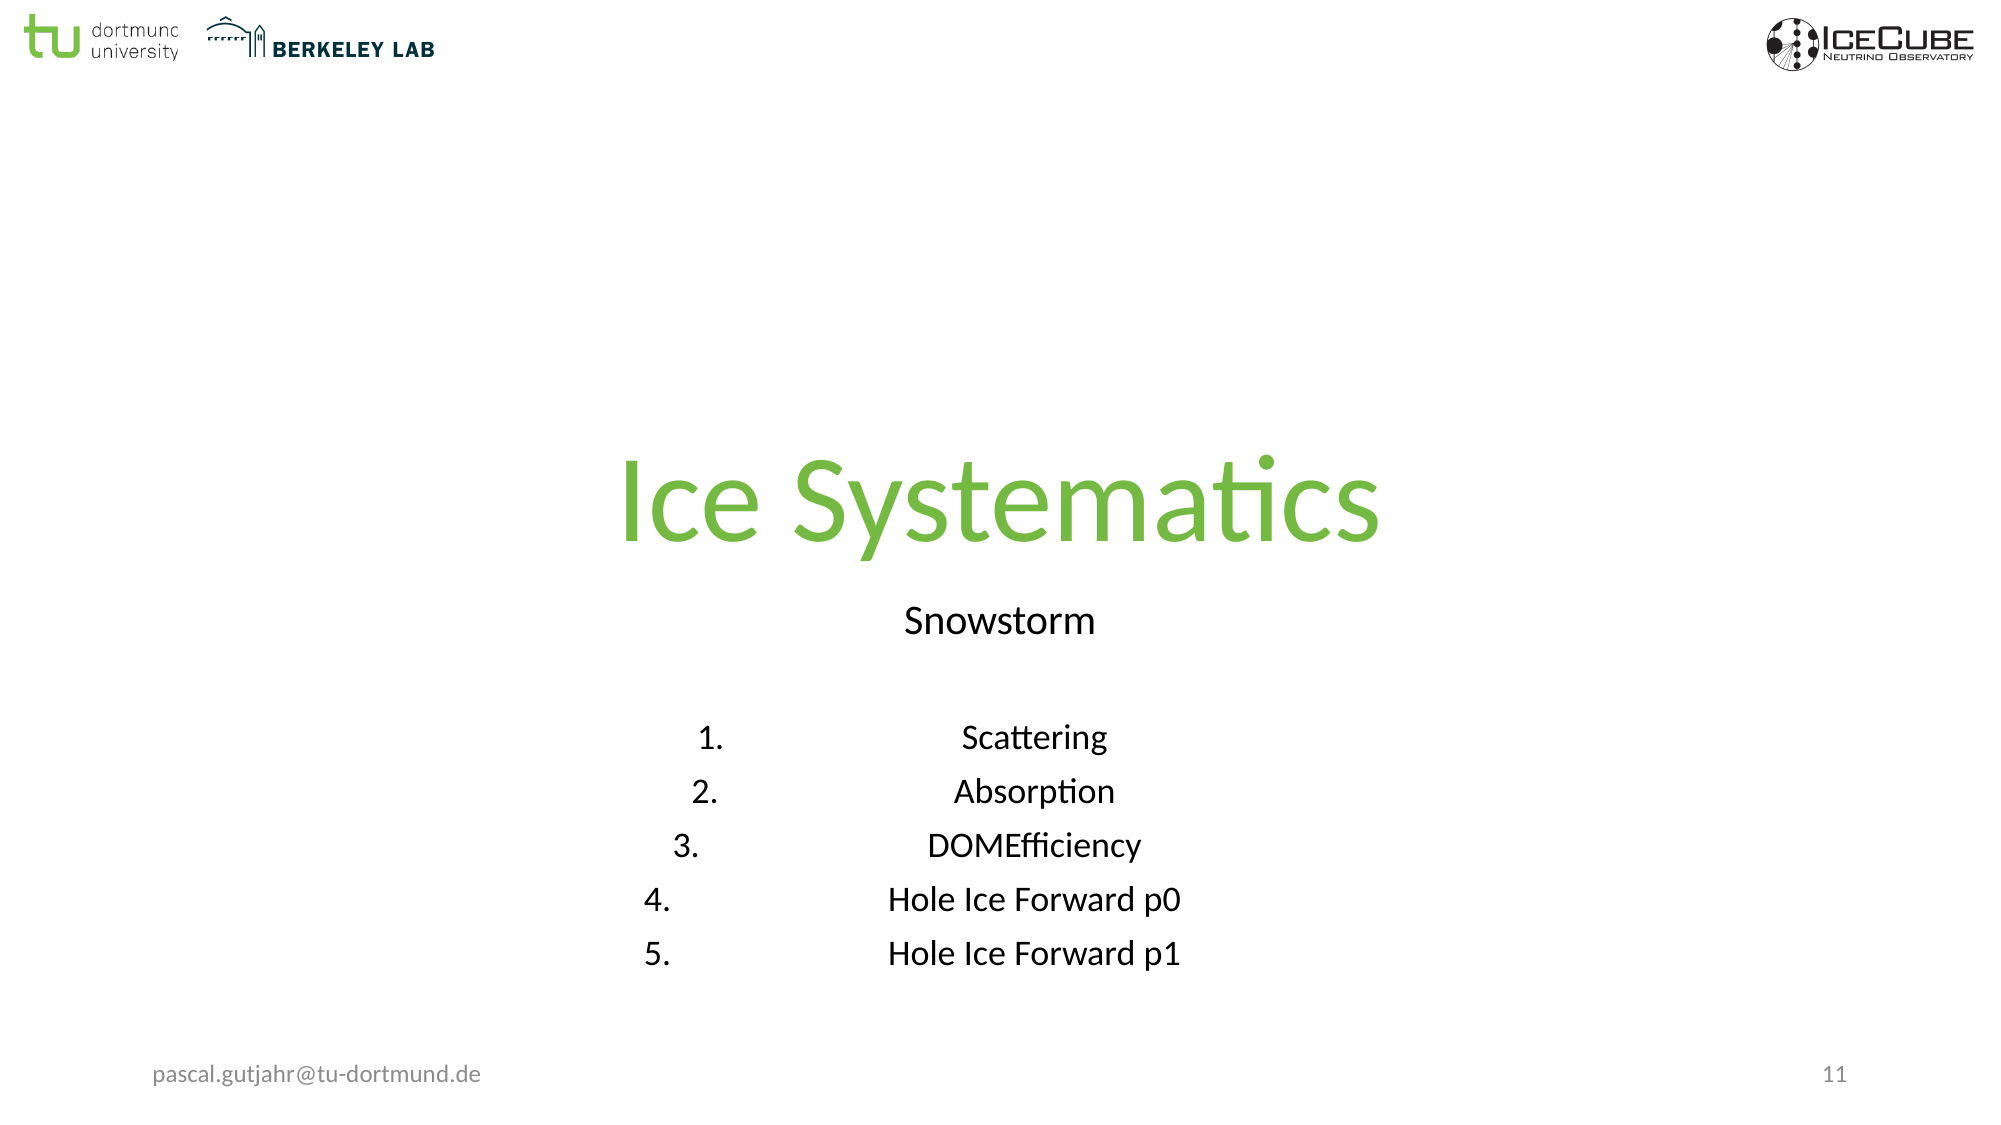

# Ice Systematics
Snowstorm

Scattering
Absorption
DOMEfficiency
Hole Ice Forward p0
Hole Ice Forward p1
pascal.gutjahr@tu-dortmund.de
11